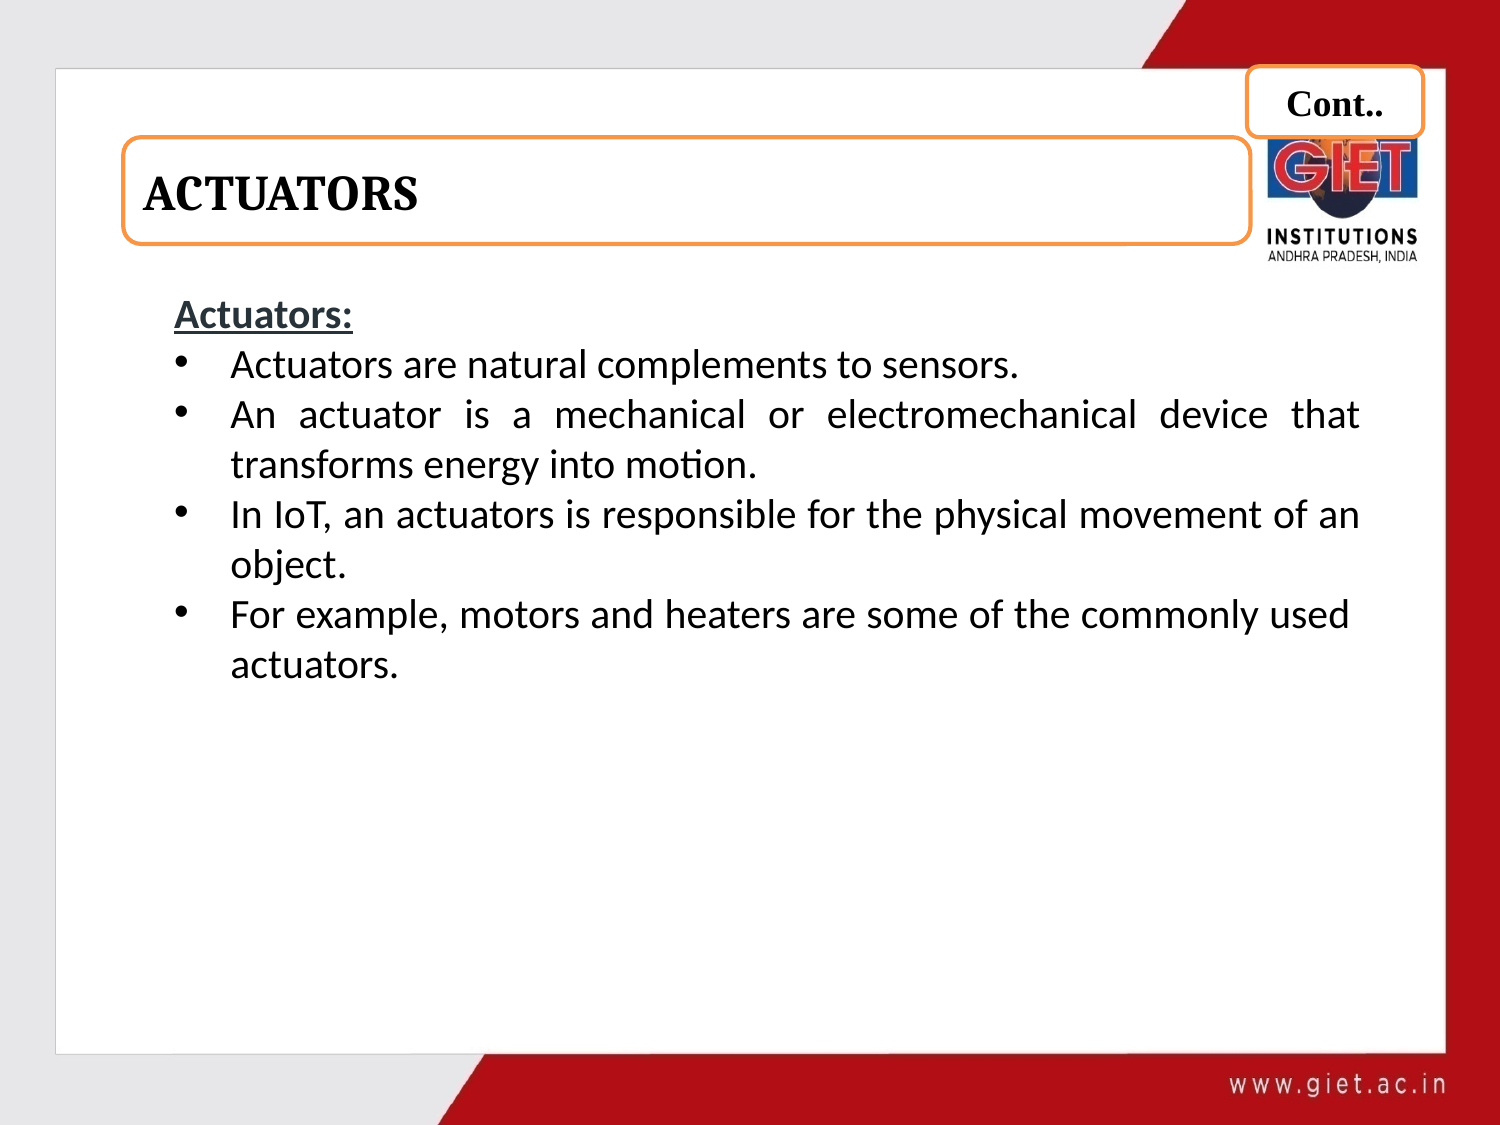

Cont..

ACTUATORS

Actuators:
Actuators are natural complements to sensors.
An actuator is a mechanical or electromechanical device that transforms energy into motion.
In IoT, an actuators is responsible for the physical movement of an object.
For example, motors and heaters are some of the commonly used  actuators.
For example, motors and heaters are some of the commonly used actuators
For example, motors and heaters are some of the commonly used actuators.
For example, heaters are some of the commonly used actuators.